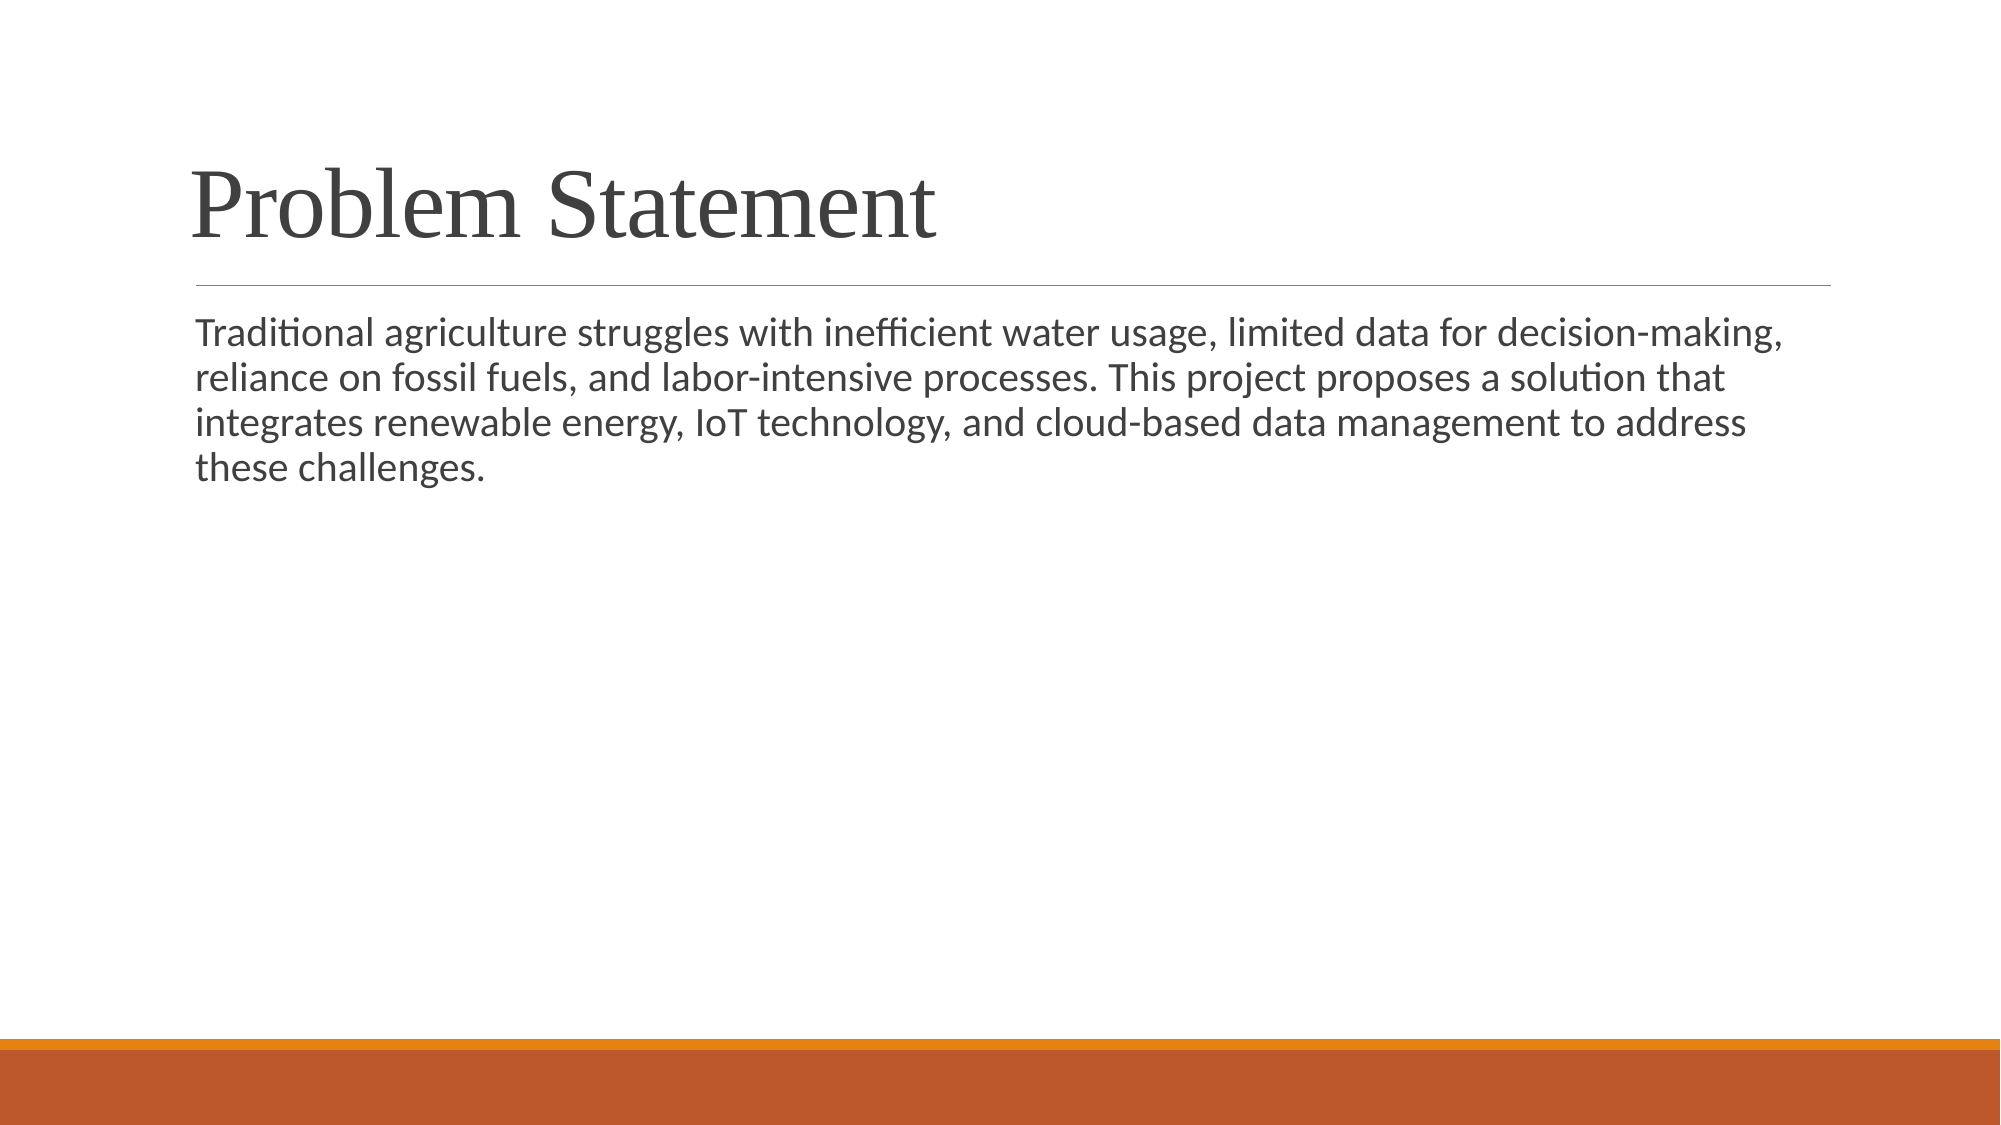

# Problem Statement
Traditional agriculture struggles with inefficient water usage, limited data for decision-making, reliance on fossil fuels, and labor-intensive processes. This project proposes a solution that integrates renewable energy, IoT technology, and cloud-based data management to address these challenges.